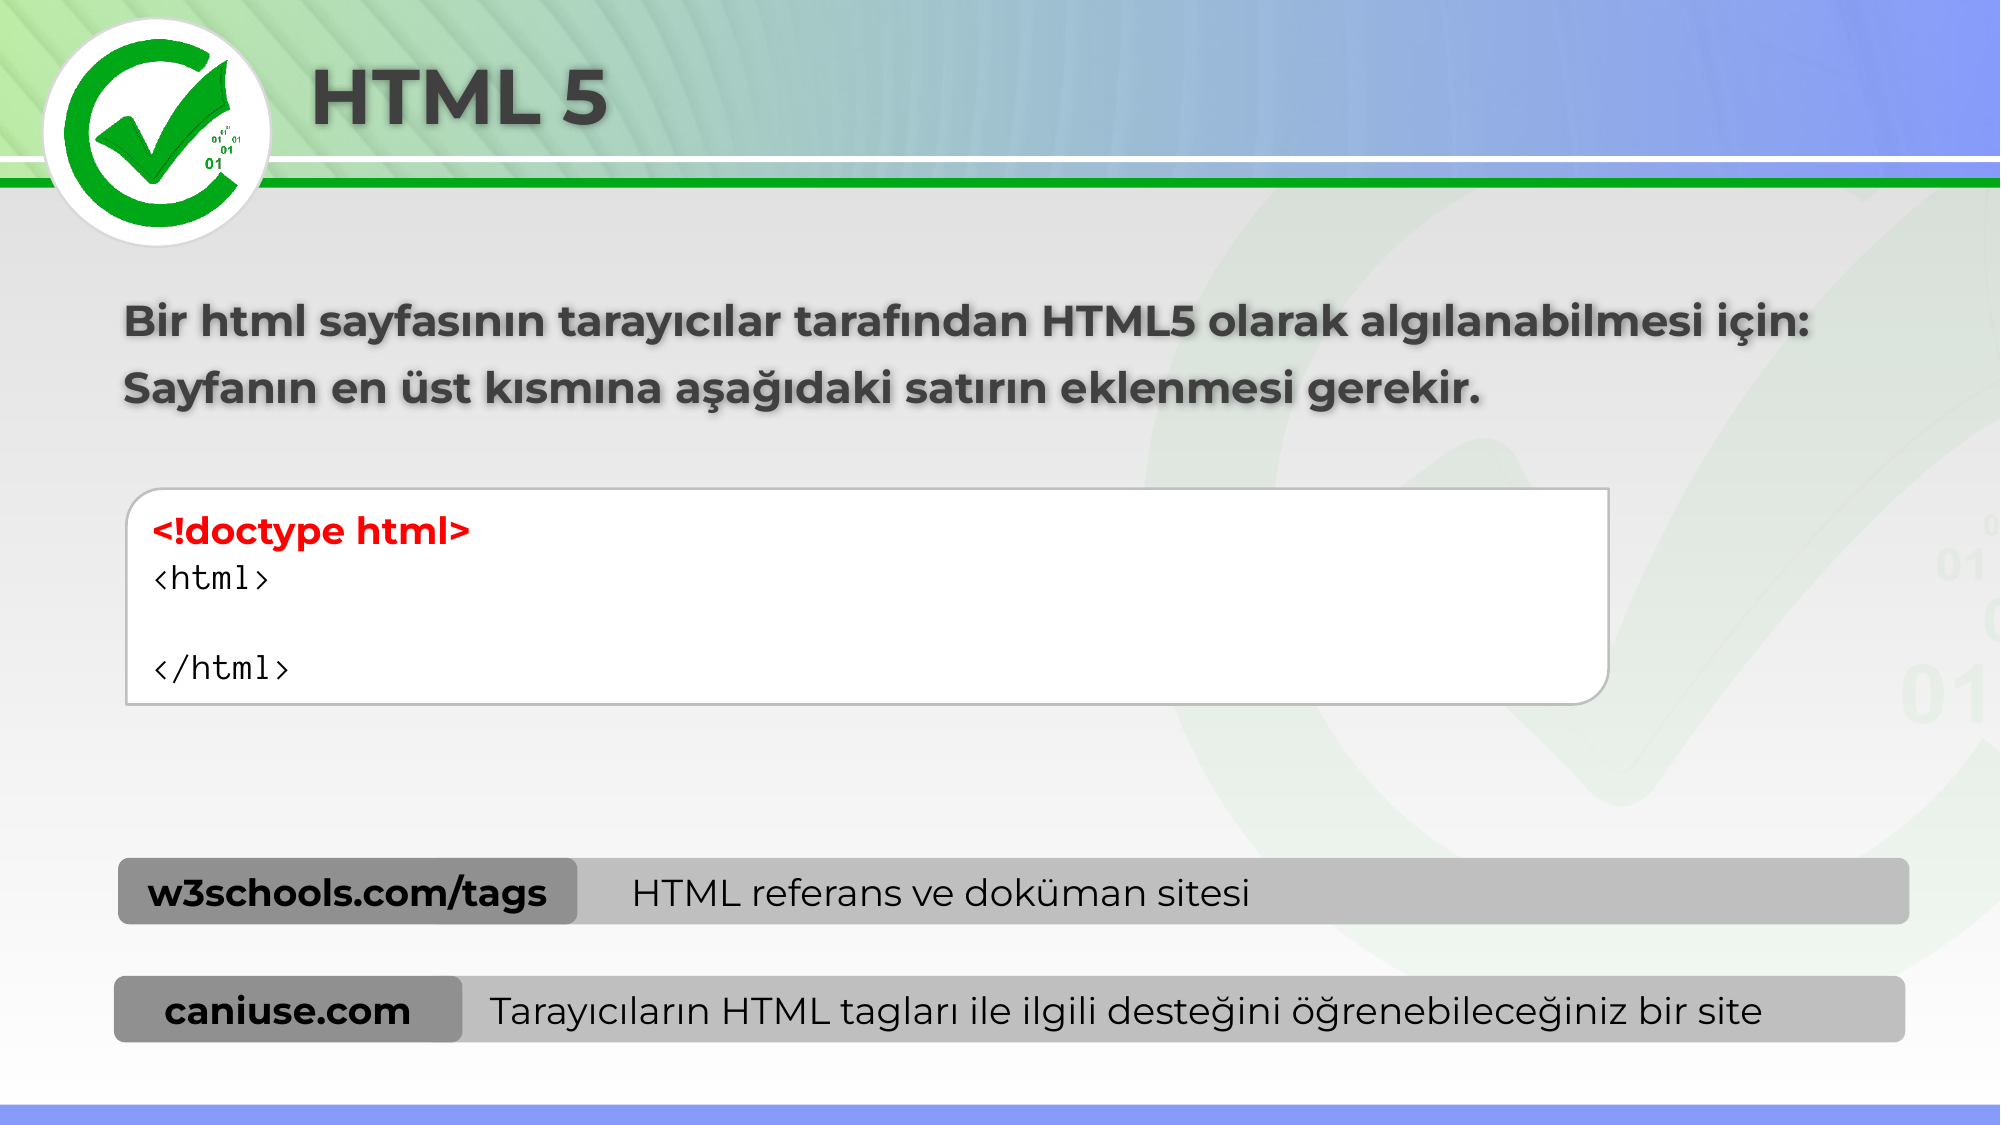

HTML 5
Bir html sayfasının tarayıcılar tarafından HTML5 olarak algılanabilmesi için:
Sayfanın en üst kısmına aşağıdaki satırın eklenmesi gerekir.

<!doctype html>
<html>

</html>
w3schools.com/tags
HTML referans ve doküman sitesi
caniuse.com
     Tarayıcıların HTML tagları ile ilgili desteğini öğrenebileceğiniz bir site